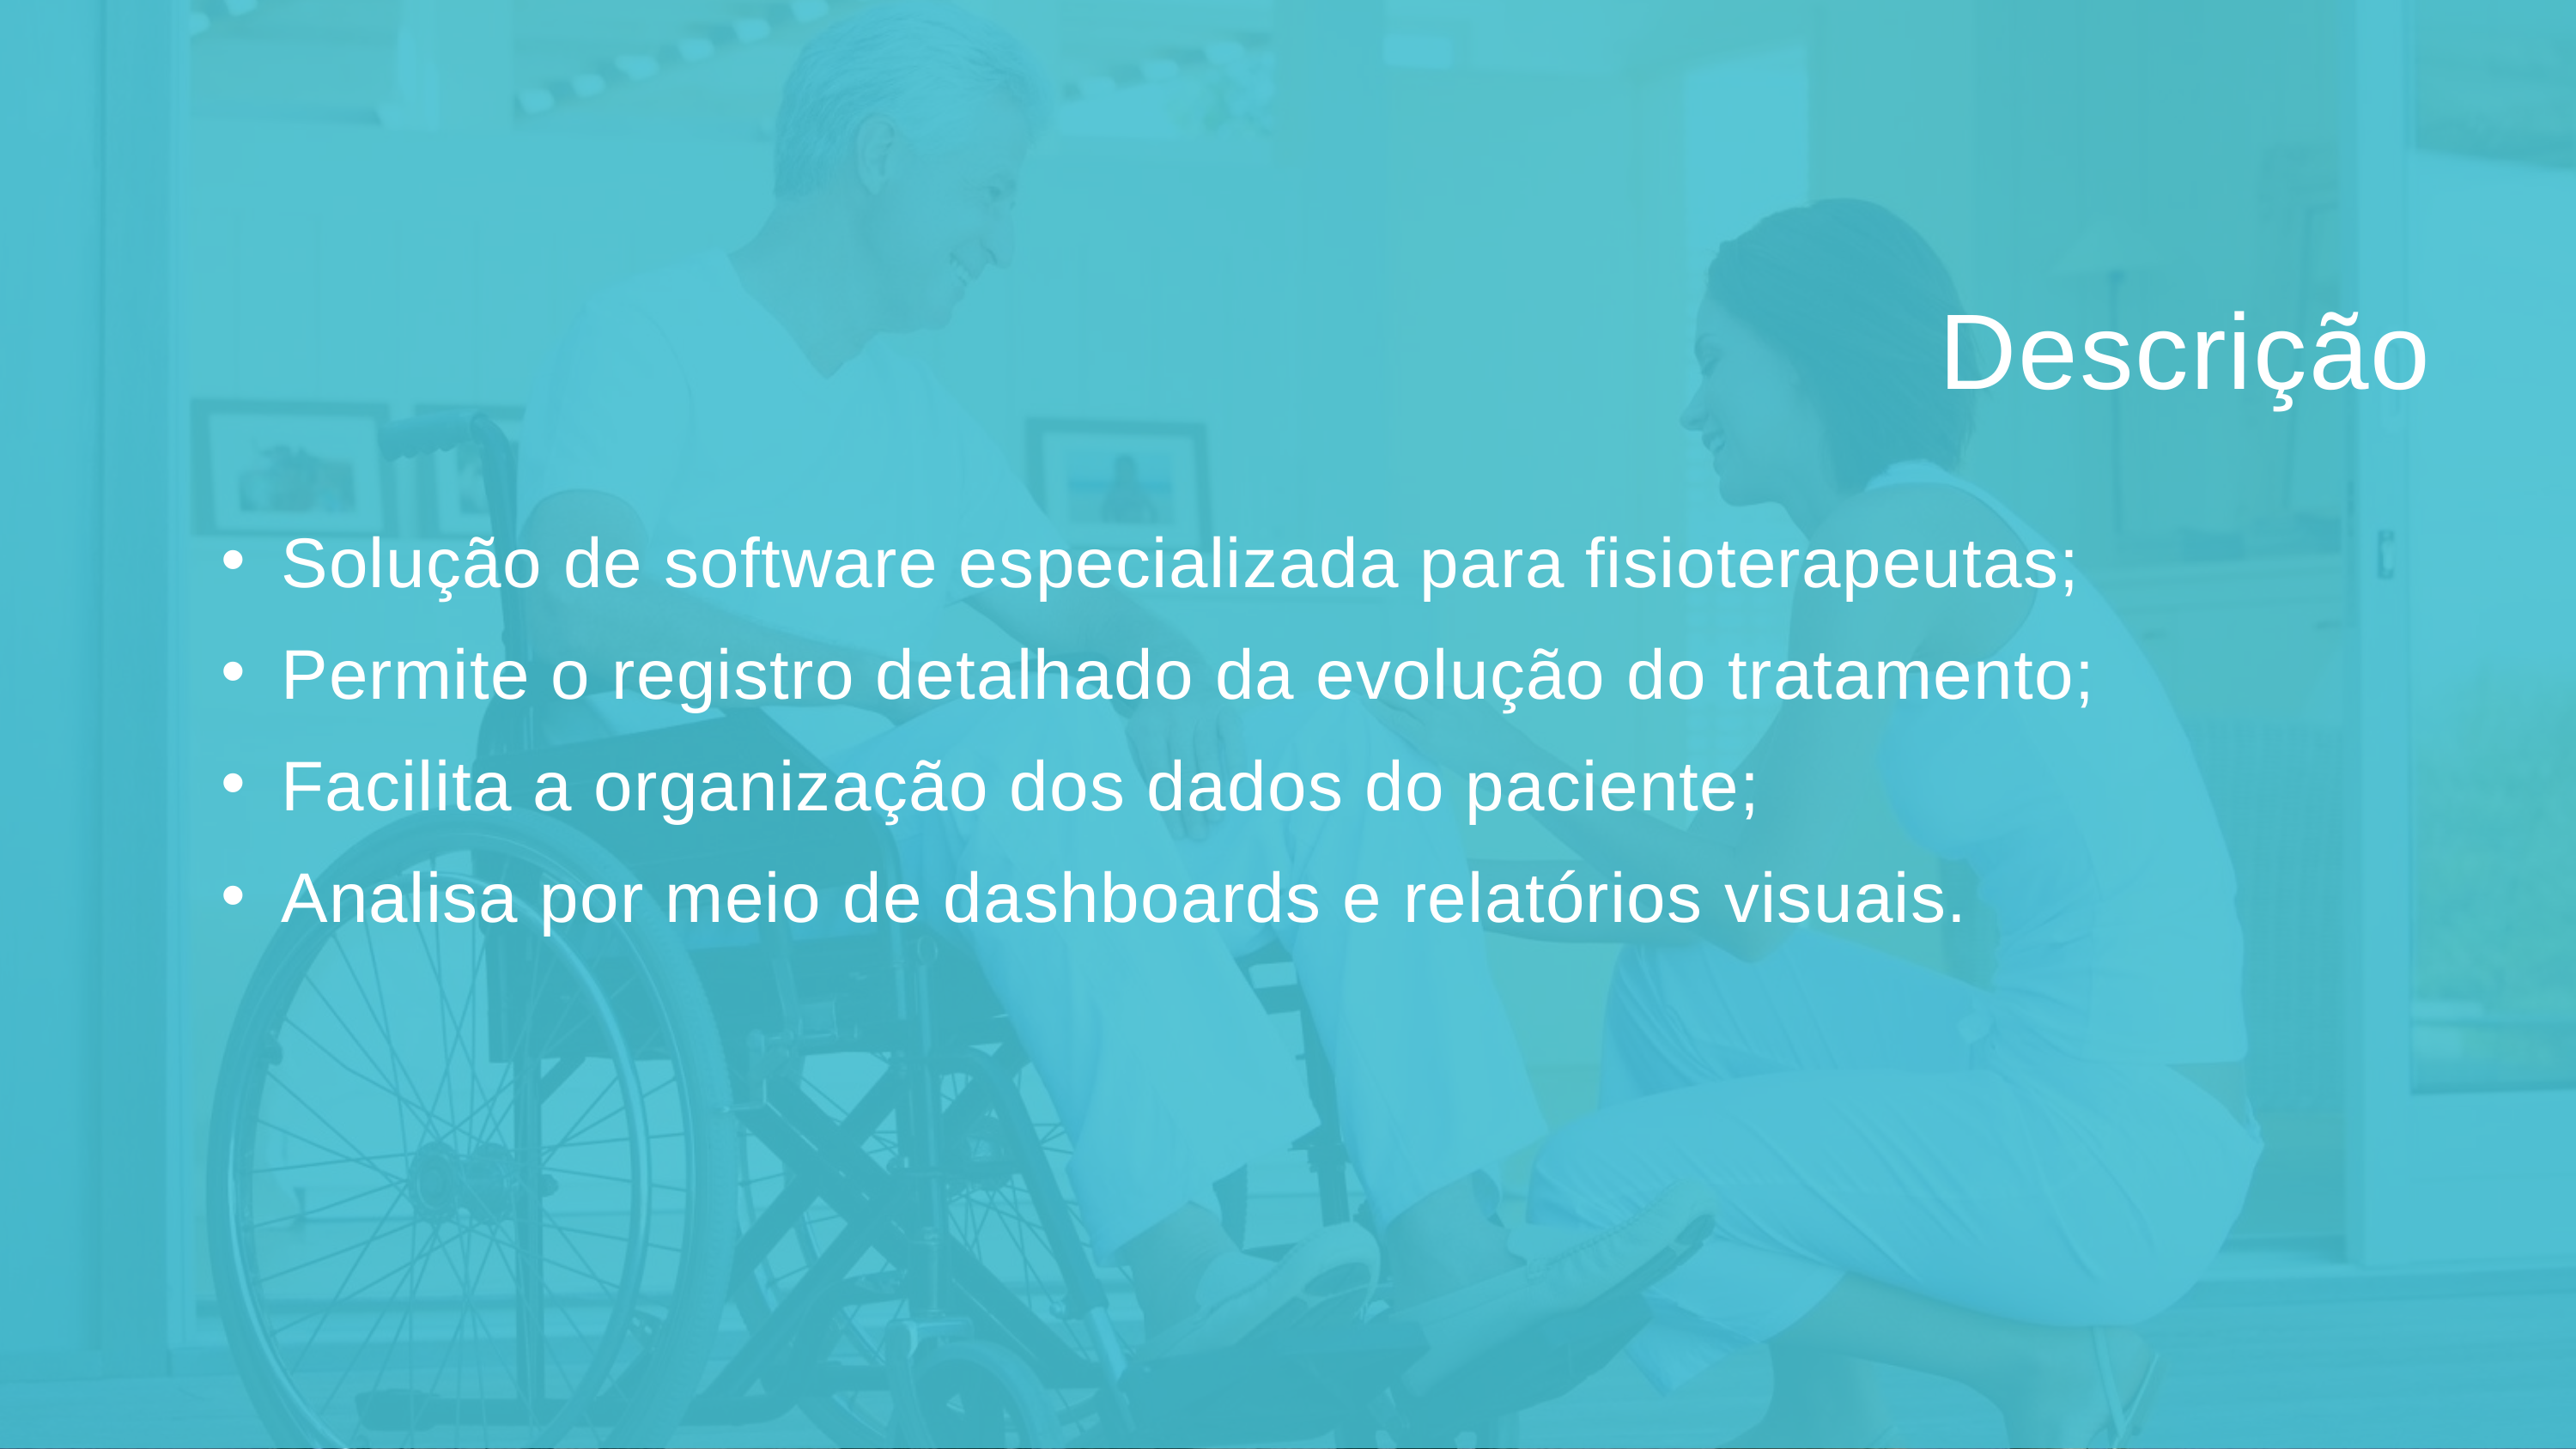

Descrição
Solução de software especializada para fisioterapeutas;
Permite o registro detalhado da evolução do tratamento;
Facilita a organização dos dados do paciente;
Analisa por meio de dashboards e relatórios visuais.